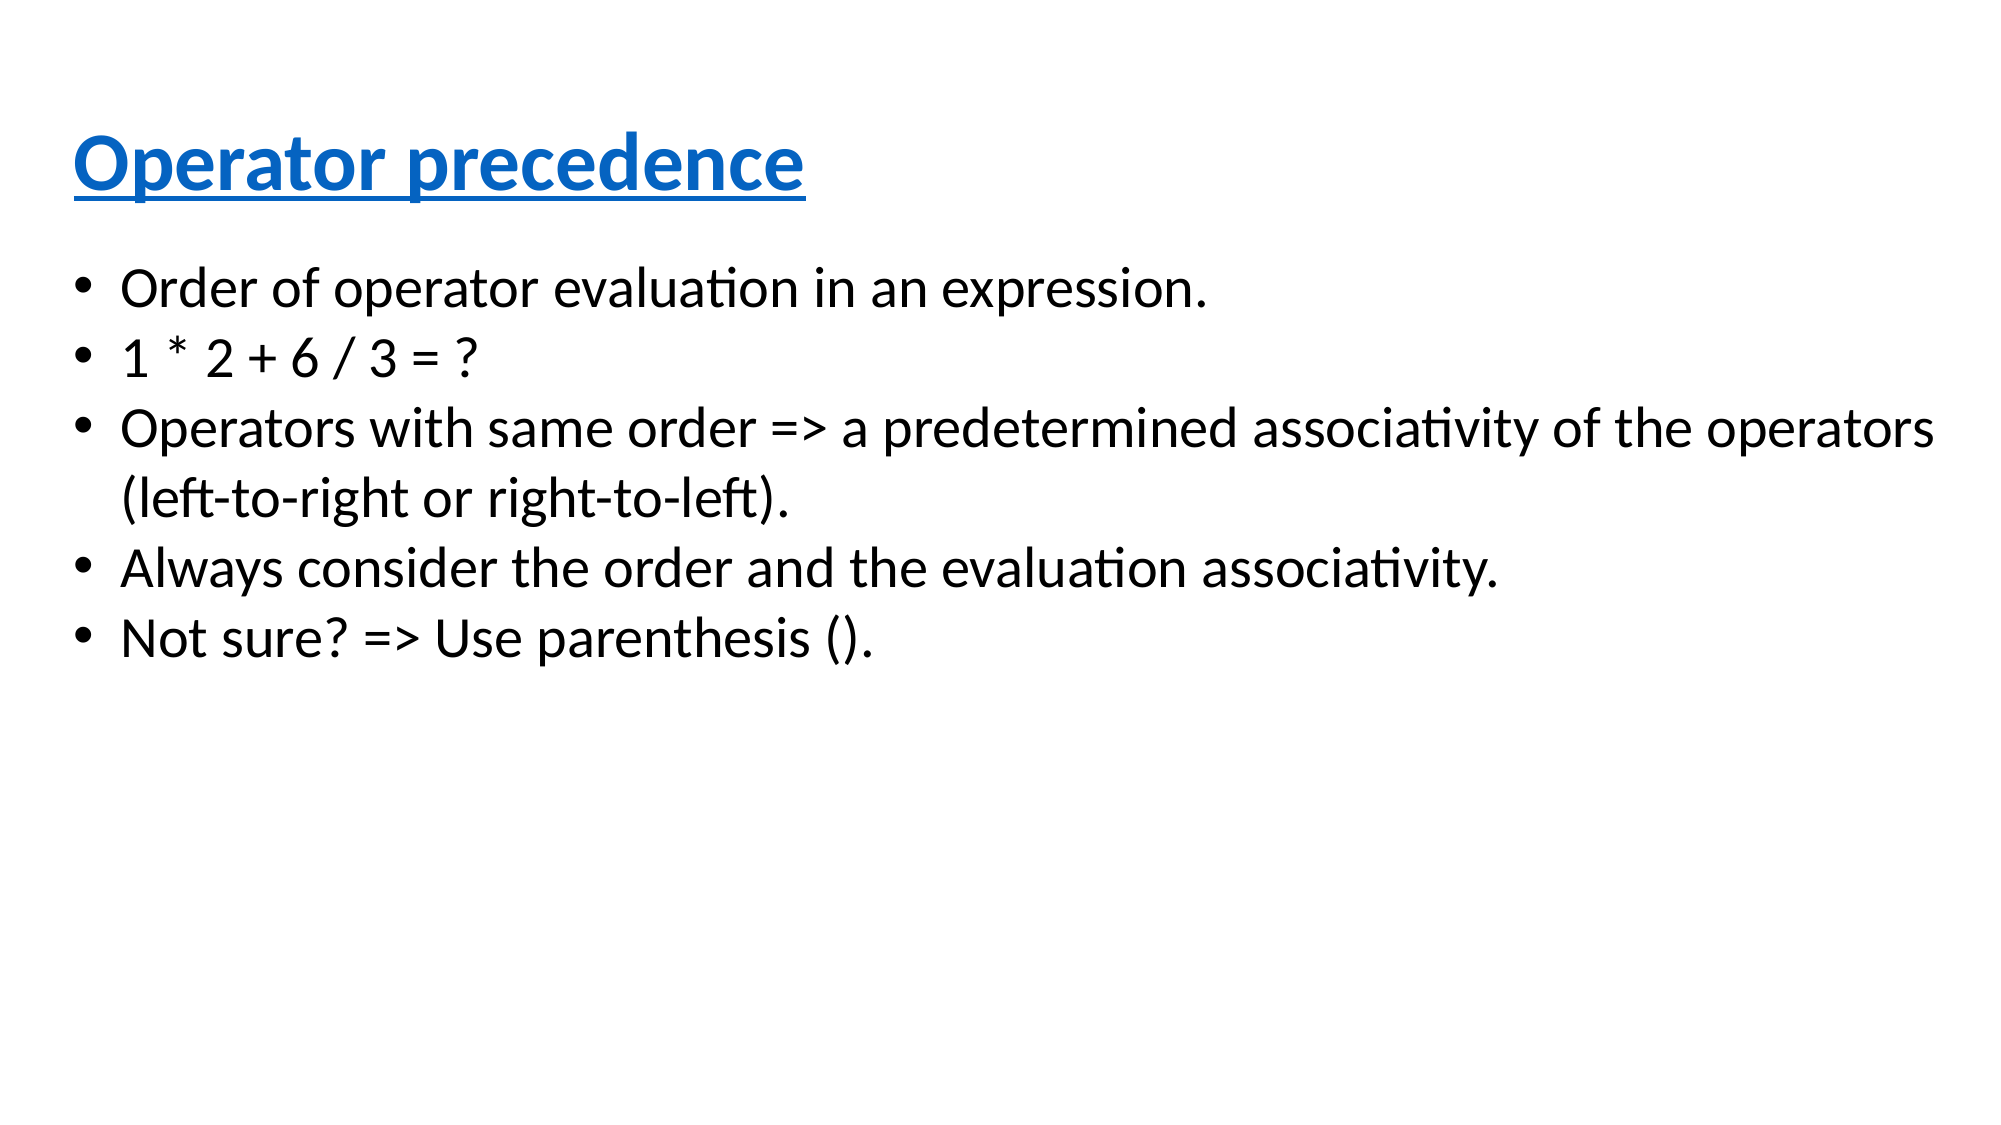

Operator precedence
Order of operator evaluation in an expression.
1 * 2 + 6 / 3 = ?
Operators with same order => a predetermined associativity of the operators (left-to-right or right-to-left).
Always consider the order and the evaluation associativity.
Not sure? => Use parenthesis ().